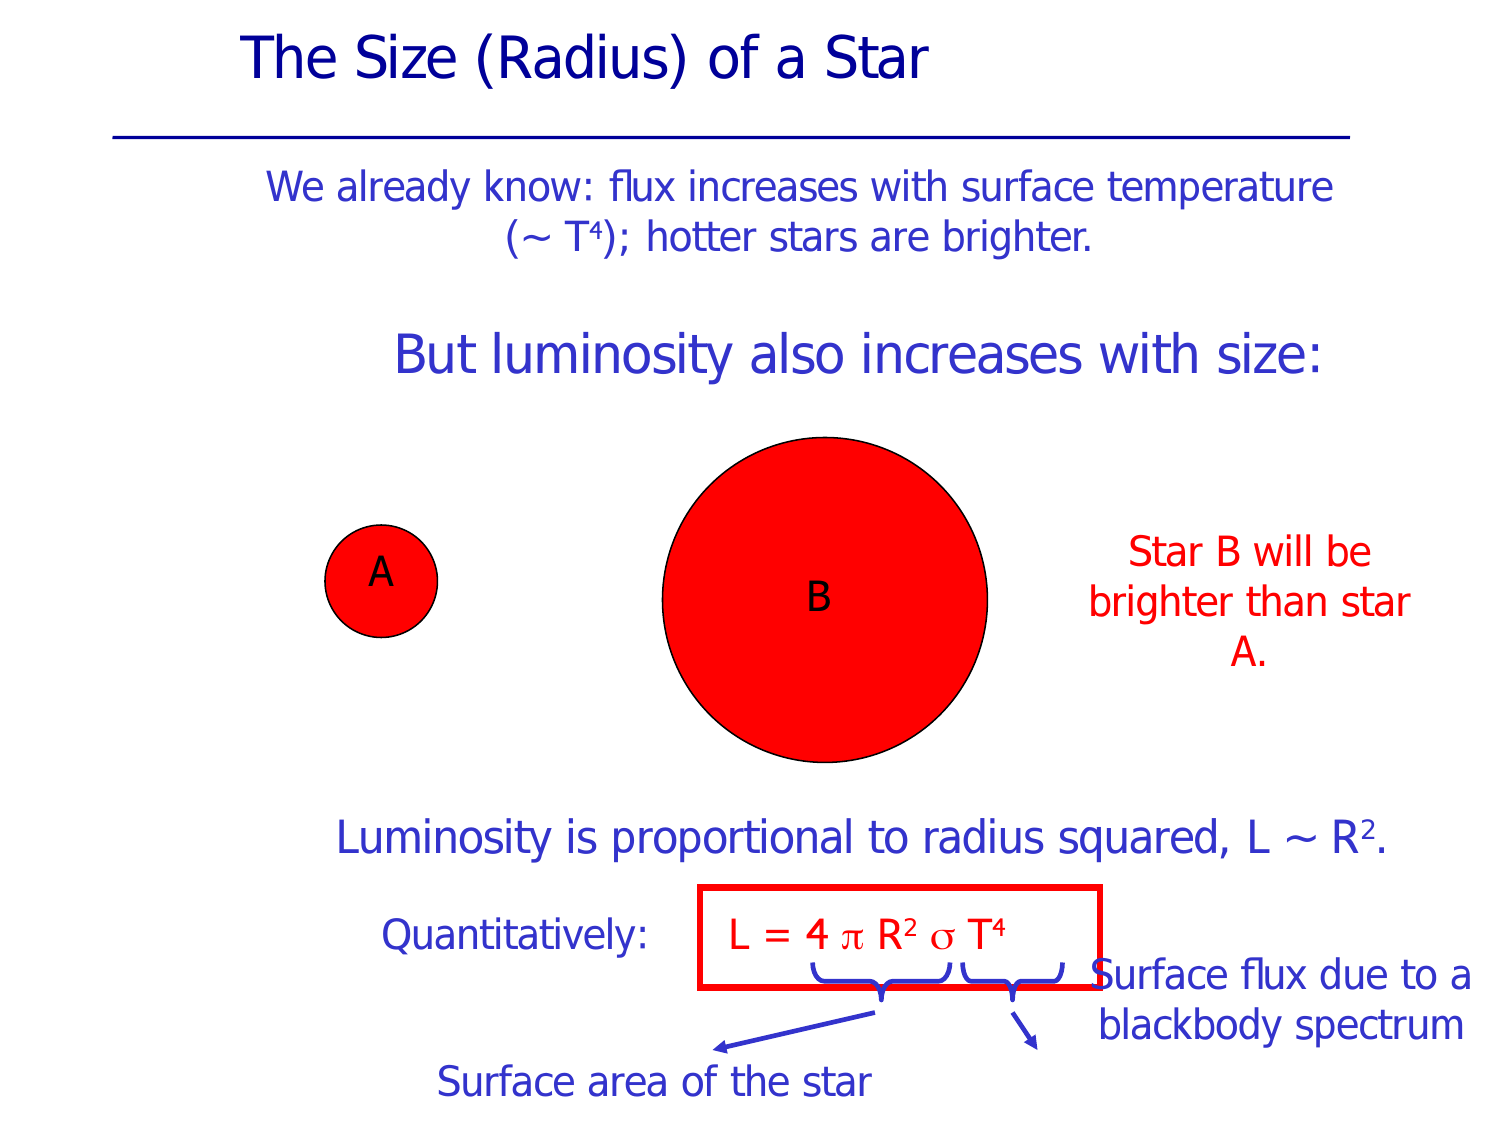

# The Size (Radius) of a Star

We already know: flux increases with surface temperature (~ T4); hotter stars are brighter.
But luminosity also increases with size:

Star B will be brighter than star A.

A
B
Luminosity is proportional to radius squared, L ~ R2.

Quantitatively:      L = 4 π R2 σ T4

Surface flux due to a blackbody spectrum

Surface area of the star